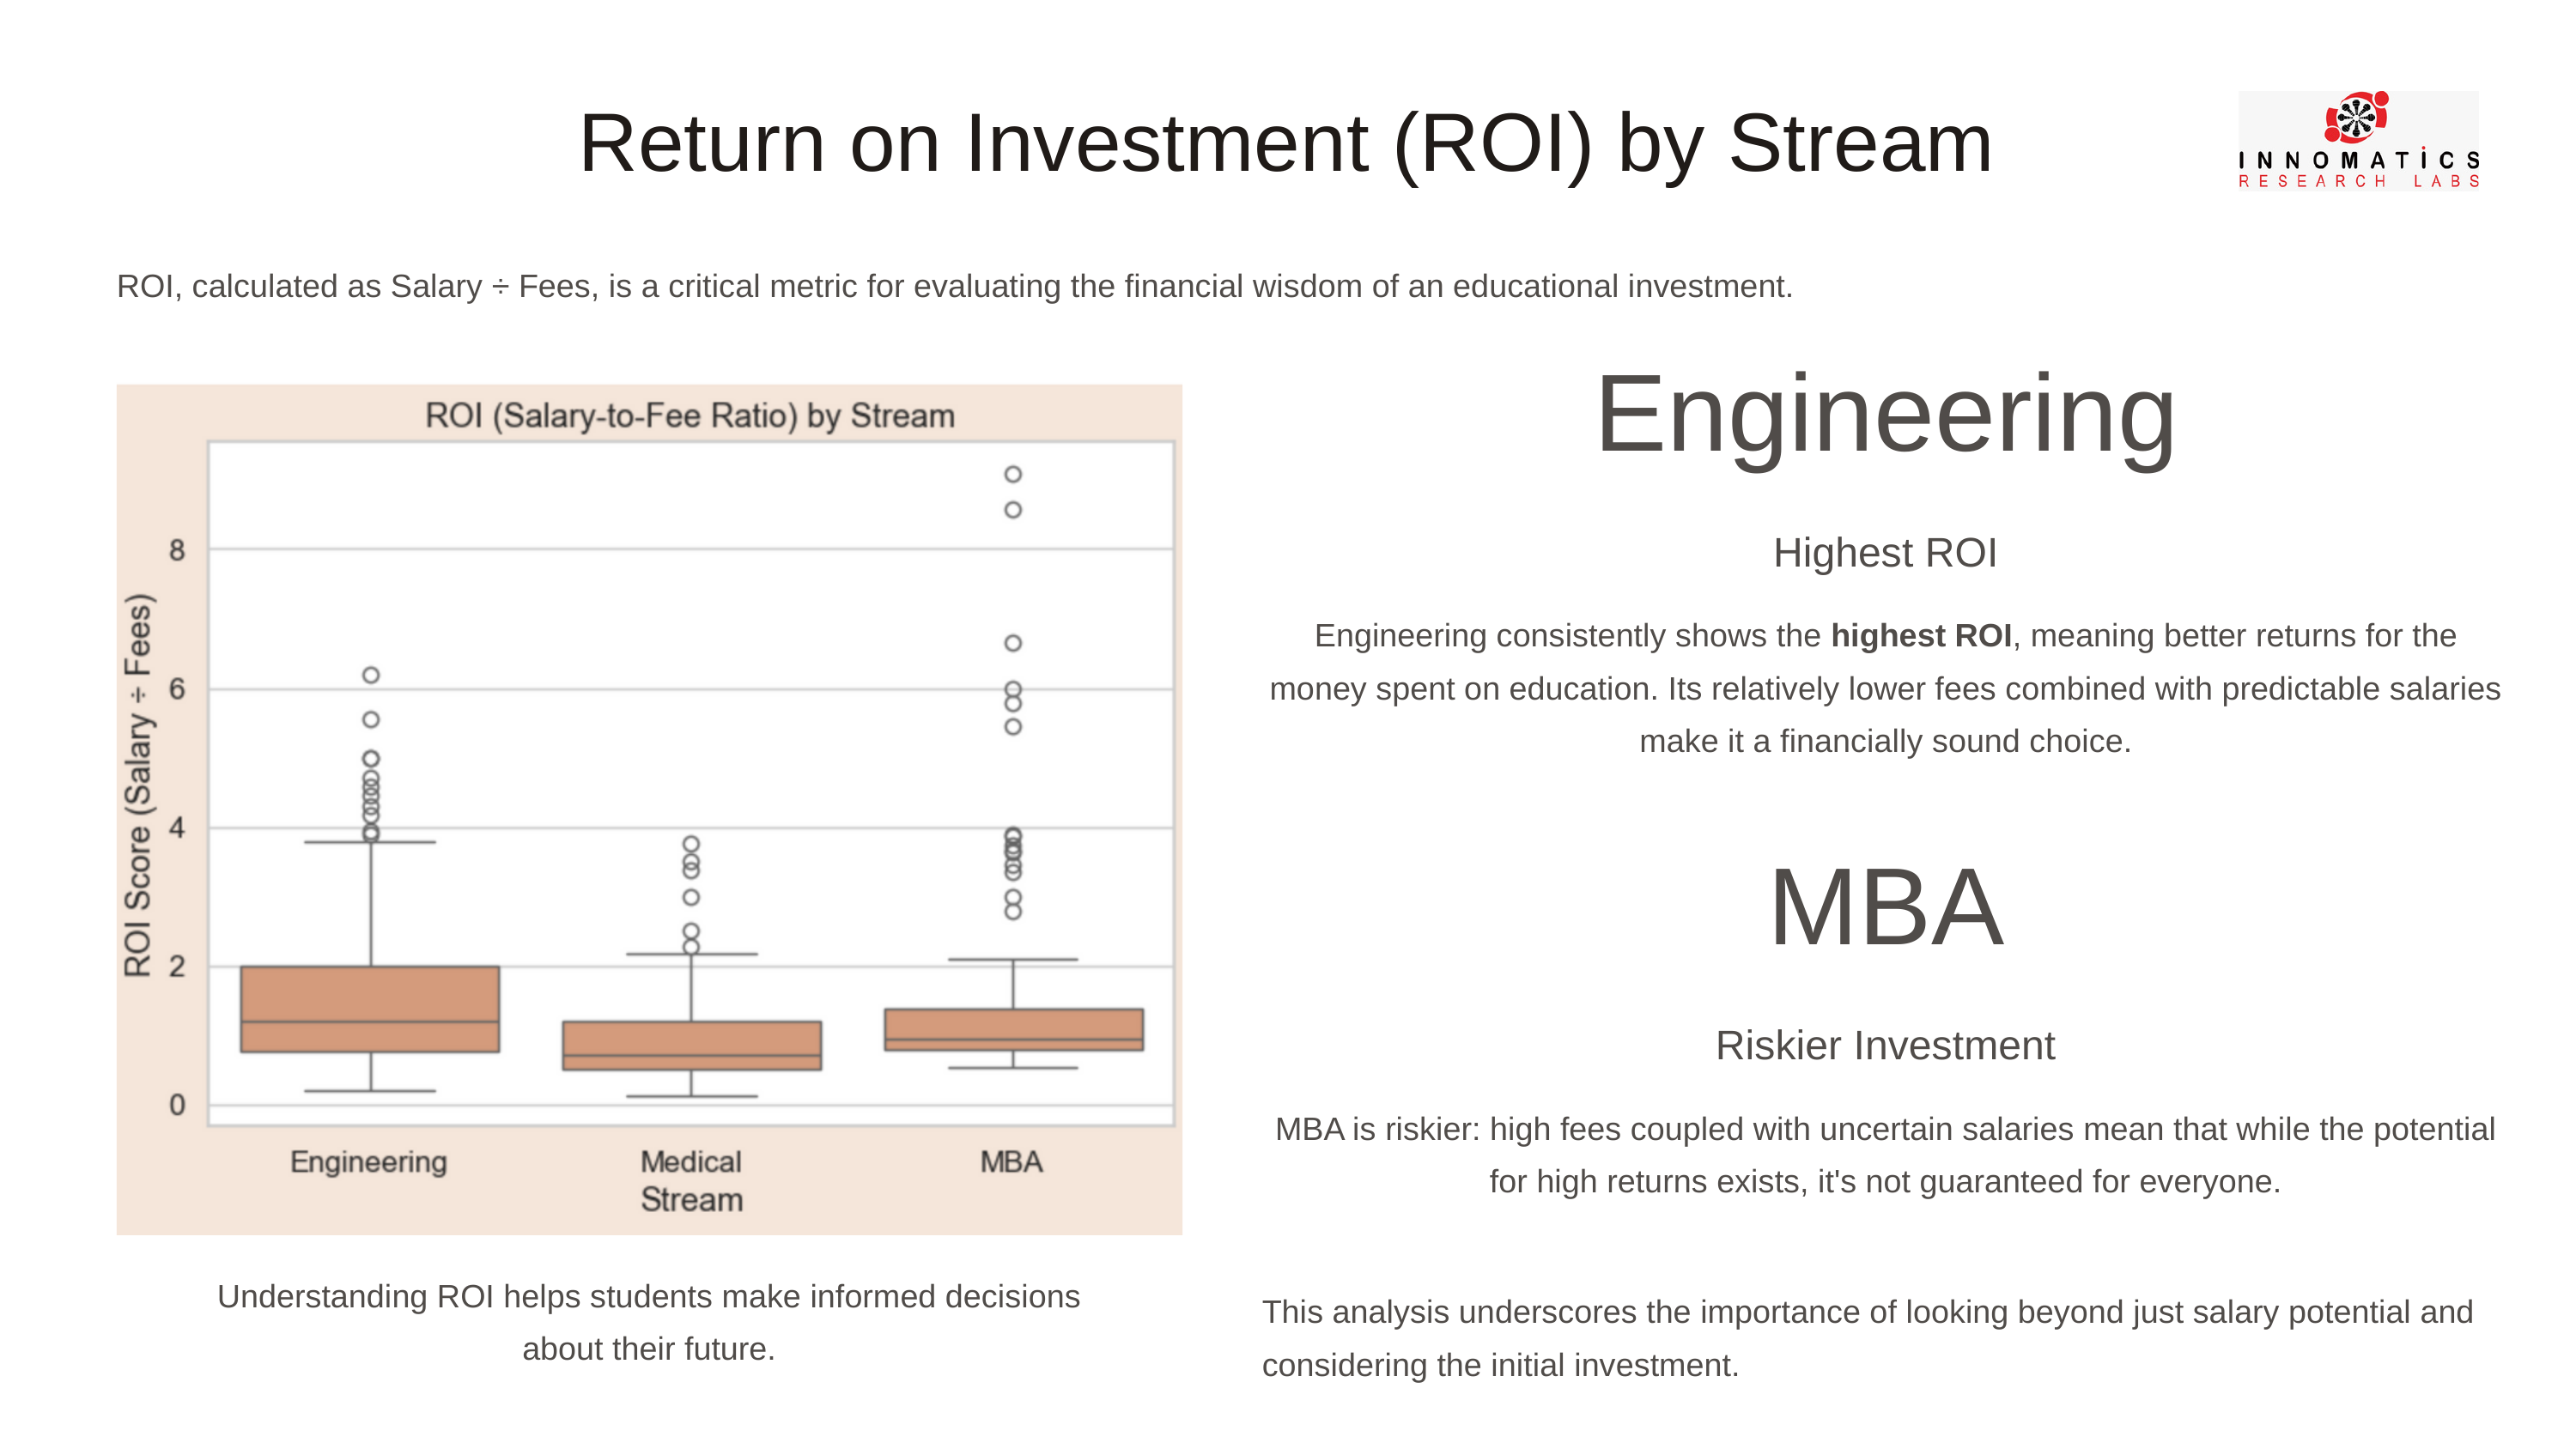

Return on Investment (ROI) by Stream

ROI, calculated as Salary ÷ Fees, is a critical metric for evaluating the financial wisdom of an educational investment.
Engineering
Highest ROI
Engineering consistently shows the highest ROI, meaning better returns for the money spent on education. Its relatively lower fees combined with predictable salaries make it a financially sound choice.

MBA
Riskier Investment
MBA is riskier: high fees coupled with uncertain salaries mean that while the potential for high returns exists, it's not guaranteed for everyone.
Understanding ROI helps students make informed decisions about their future.
This analysis underscores the importance of looking beyond just salary potential and considering the initial investment.